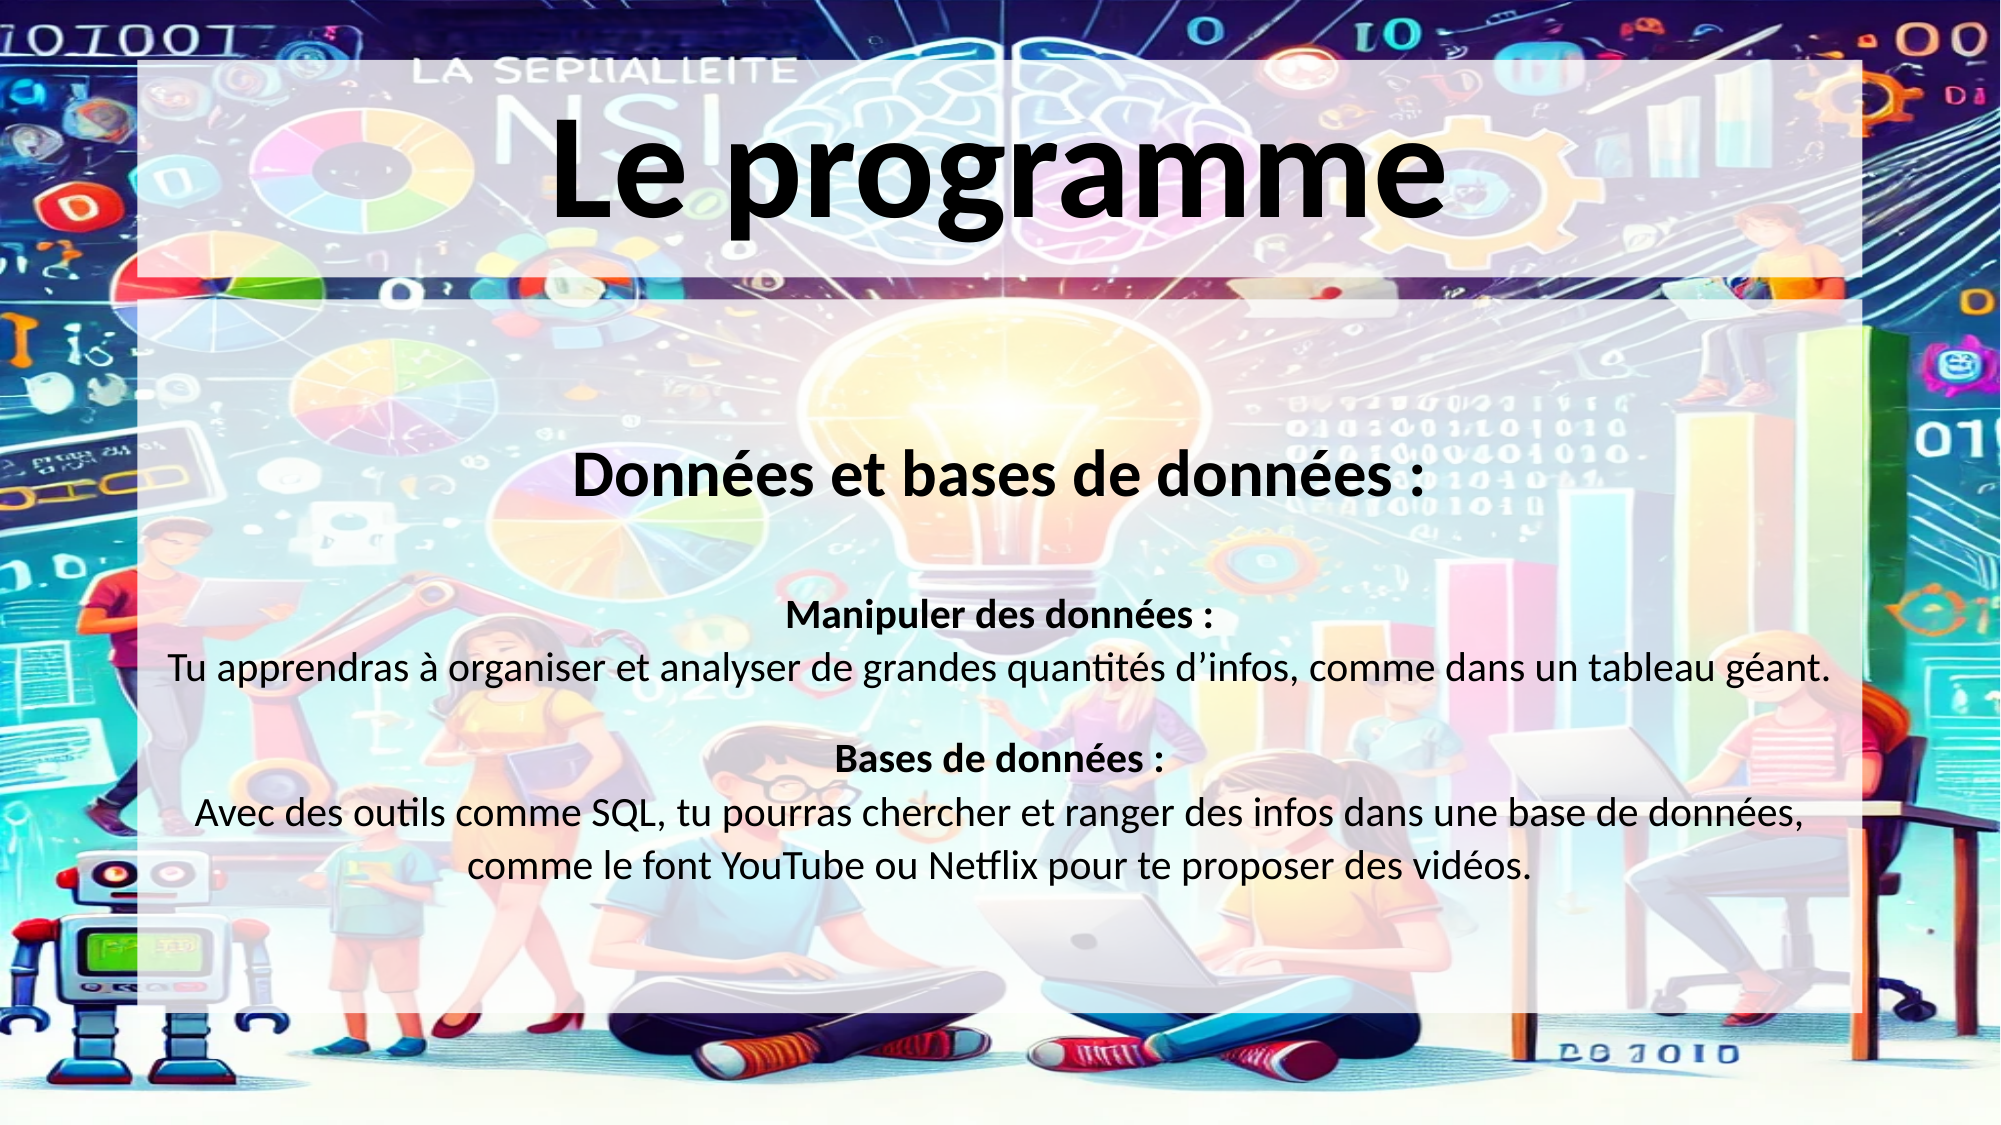

# Le programme
Données et bases de données :

Manipuler des données :
Tu apprendras à organiser et analyser de grandes quantités d’infos, comme dans un tableau géant.
Bases de données :
Avec des outils comme SQL, tu pourras chercher et ranger des infos dans une base de données, comme le font YouTube ou Netflix pour te proposer des vidéos.